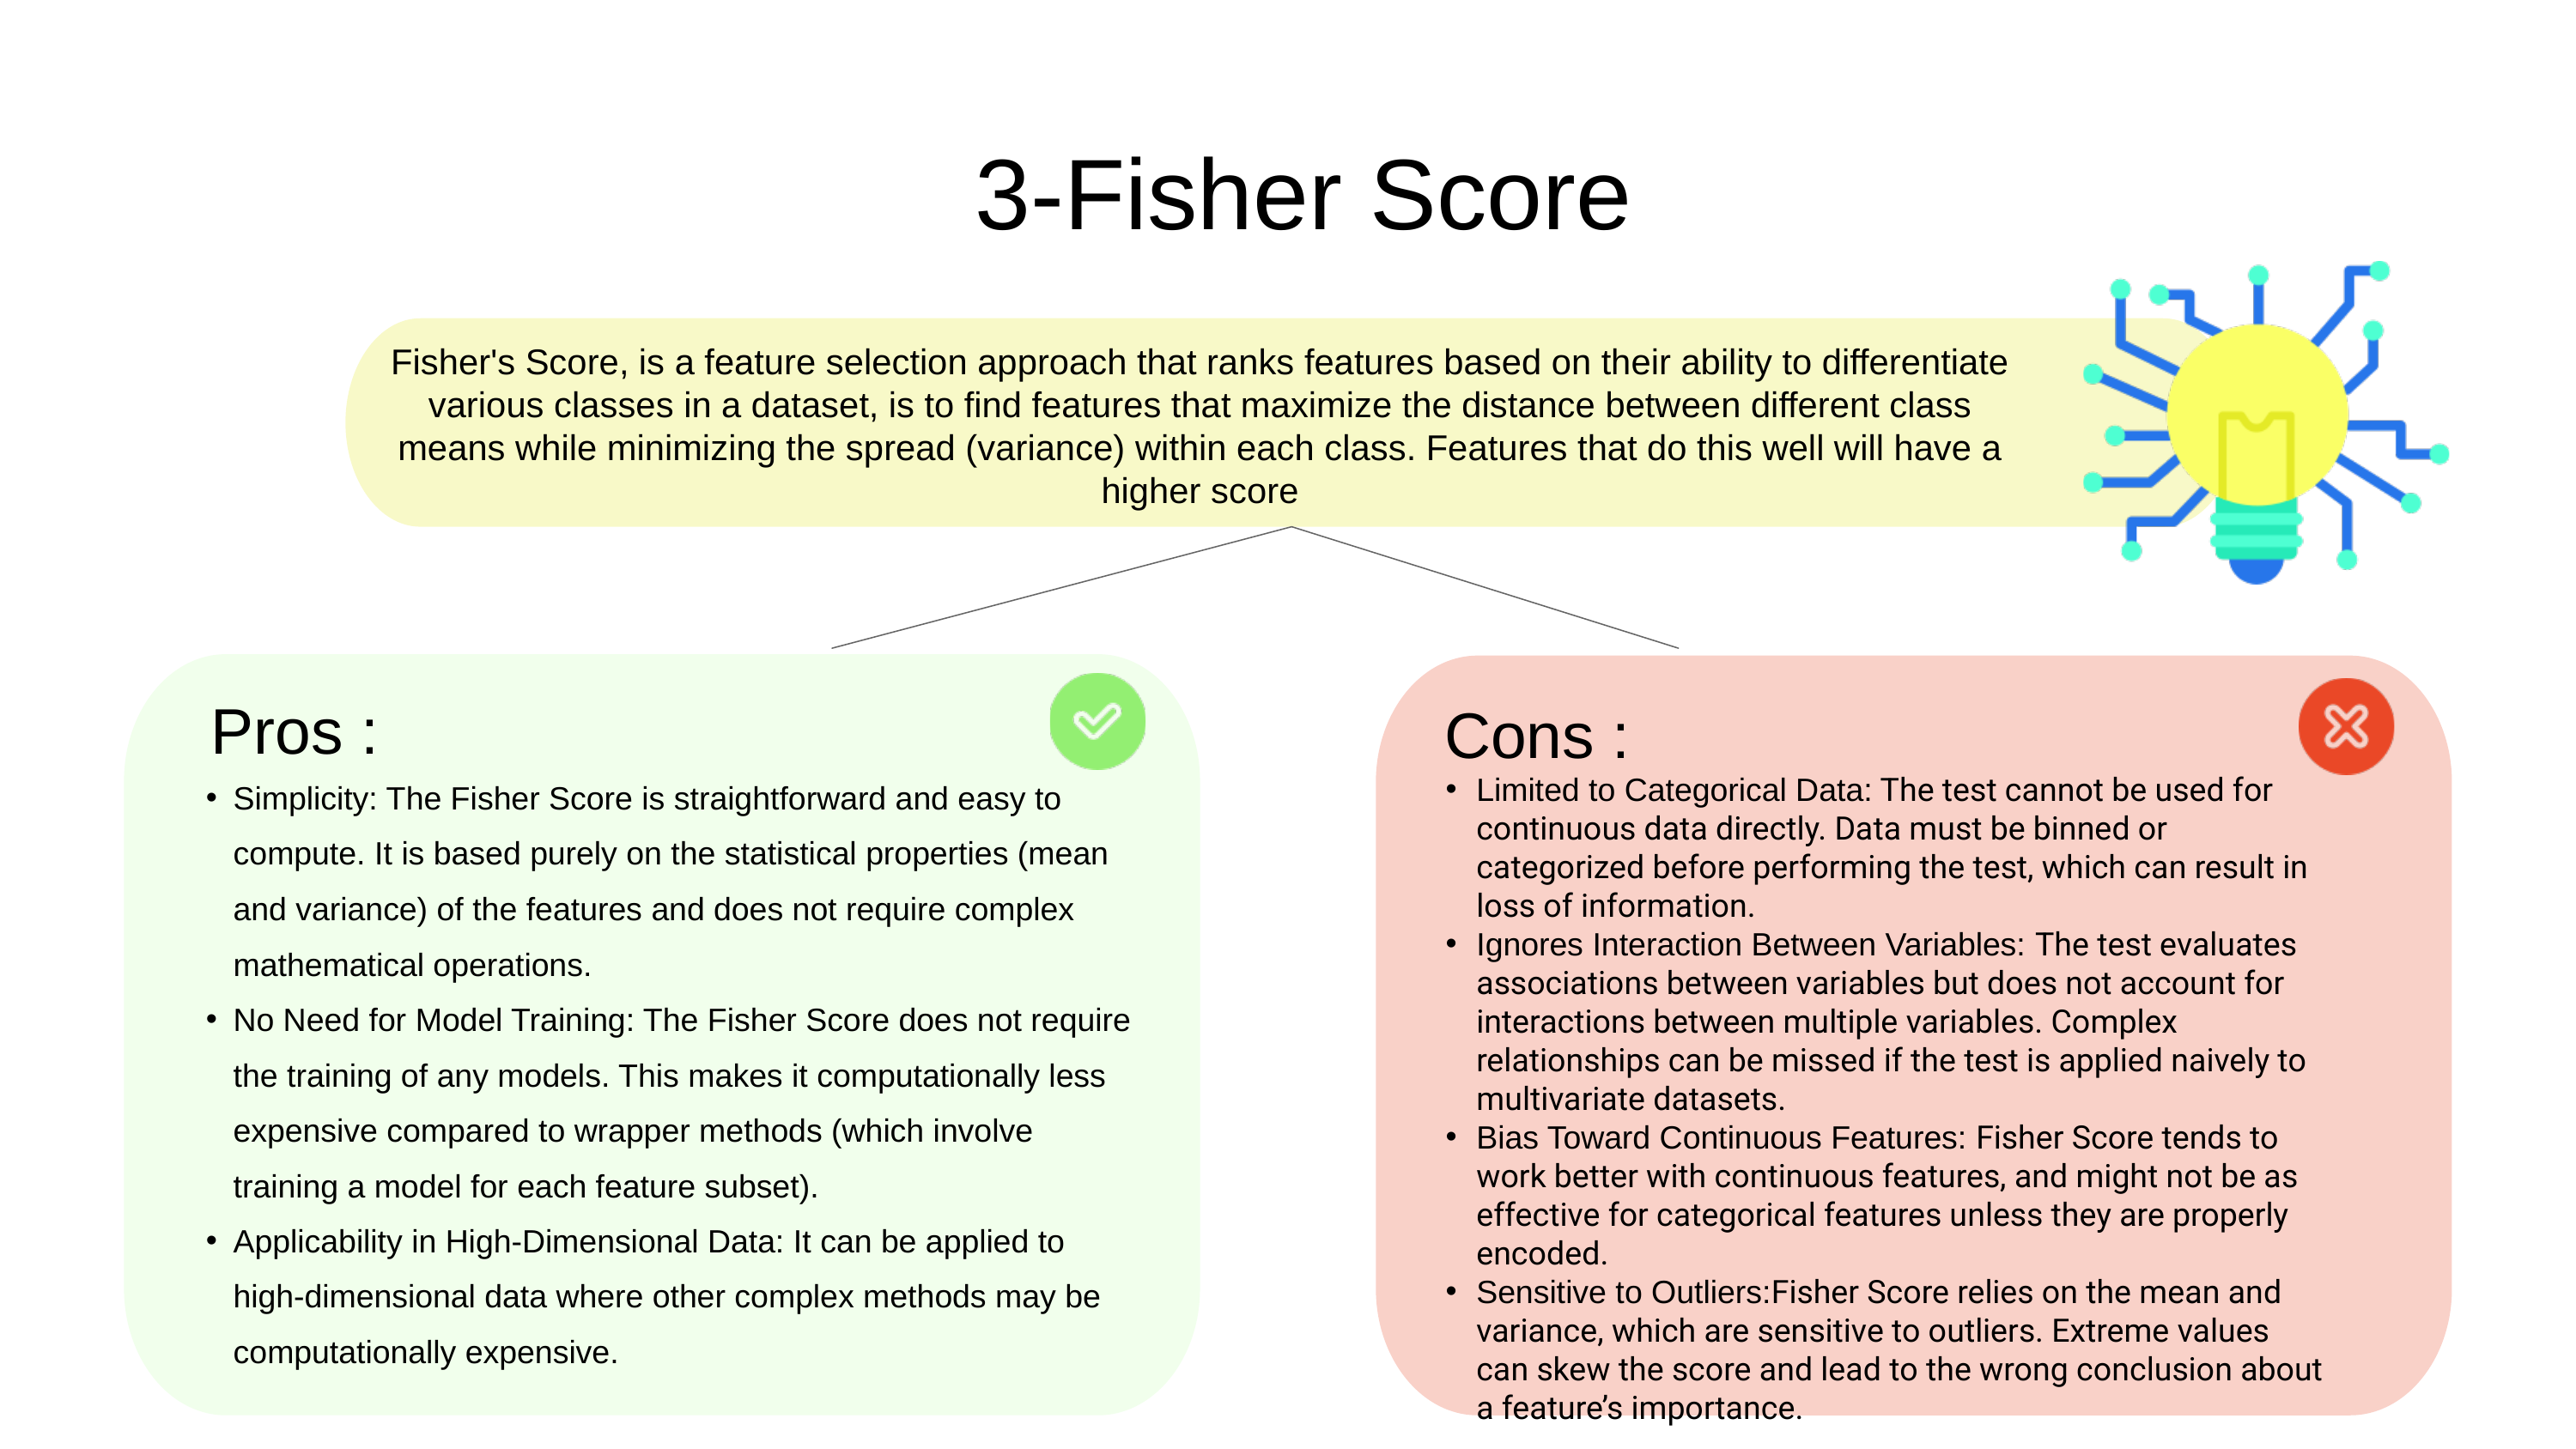

3-Fisher Score

Fisher's Score, is a feature selection approach that ranks features based on their ability to differentiate various classes in a dataset, is to find features that maximize the distance between different class means while minimizing the spread (variance) within each class. Features that do this well will have a higher score

Pros :
Cons :
Simplicity: The Fisher Score is straightforward and easy to compute. It is based purely on the statistical properties (mean and variance) of the features and does not require complex mathematical operations.
No Need for Model Training: The Fisher Score does not require the training of any models. This makes it computationally less expensive compared to wrapper methods (which involve training a model for each feature subset).
Applicability in High-Dimensional Data: It can be applied to high-dimensional data where other complex methods may be computationally expensive.
Limited to Categorical Data: The test cannot be used for continuous data directly. Data must be binned or categorized before performing the test, which can result in loss of information.
Ignores Interaction Between Variables: The test evaluates associations between variables but does not account for interactions between multiple variables. Complex relationships can be missed if the test is applied naively to multivariate datasets.
Bias Toward Continuous Features: Fisher Score tends to work better with continuous features, and might not be as effective for categorical features unless they are properly encoded.
Sensitive to Outliers:Fisher Score relies on the mean and variance, which are sensitive to outliers. Extreme values can skew the score and lead to the wrong conclusion about a feature’s importance.